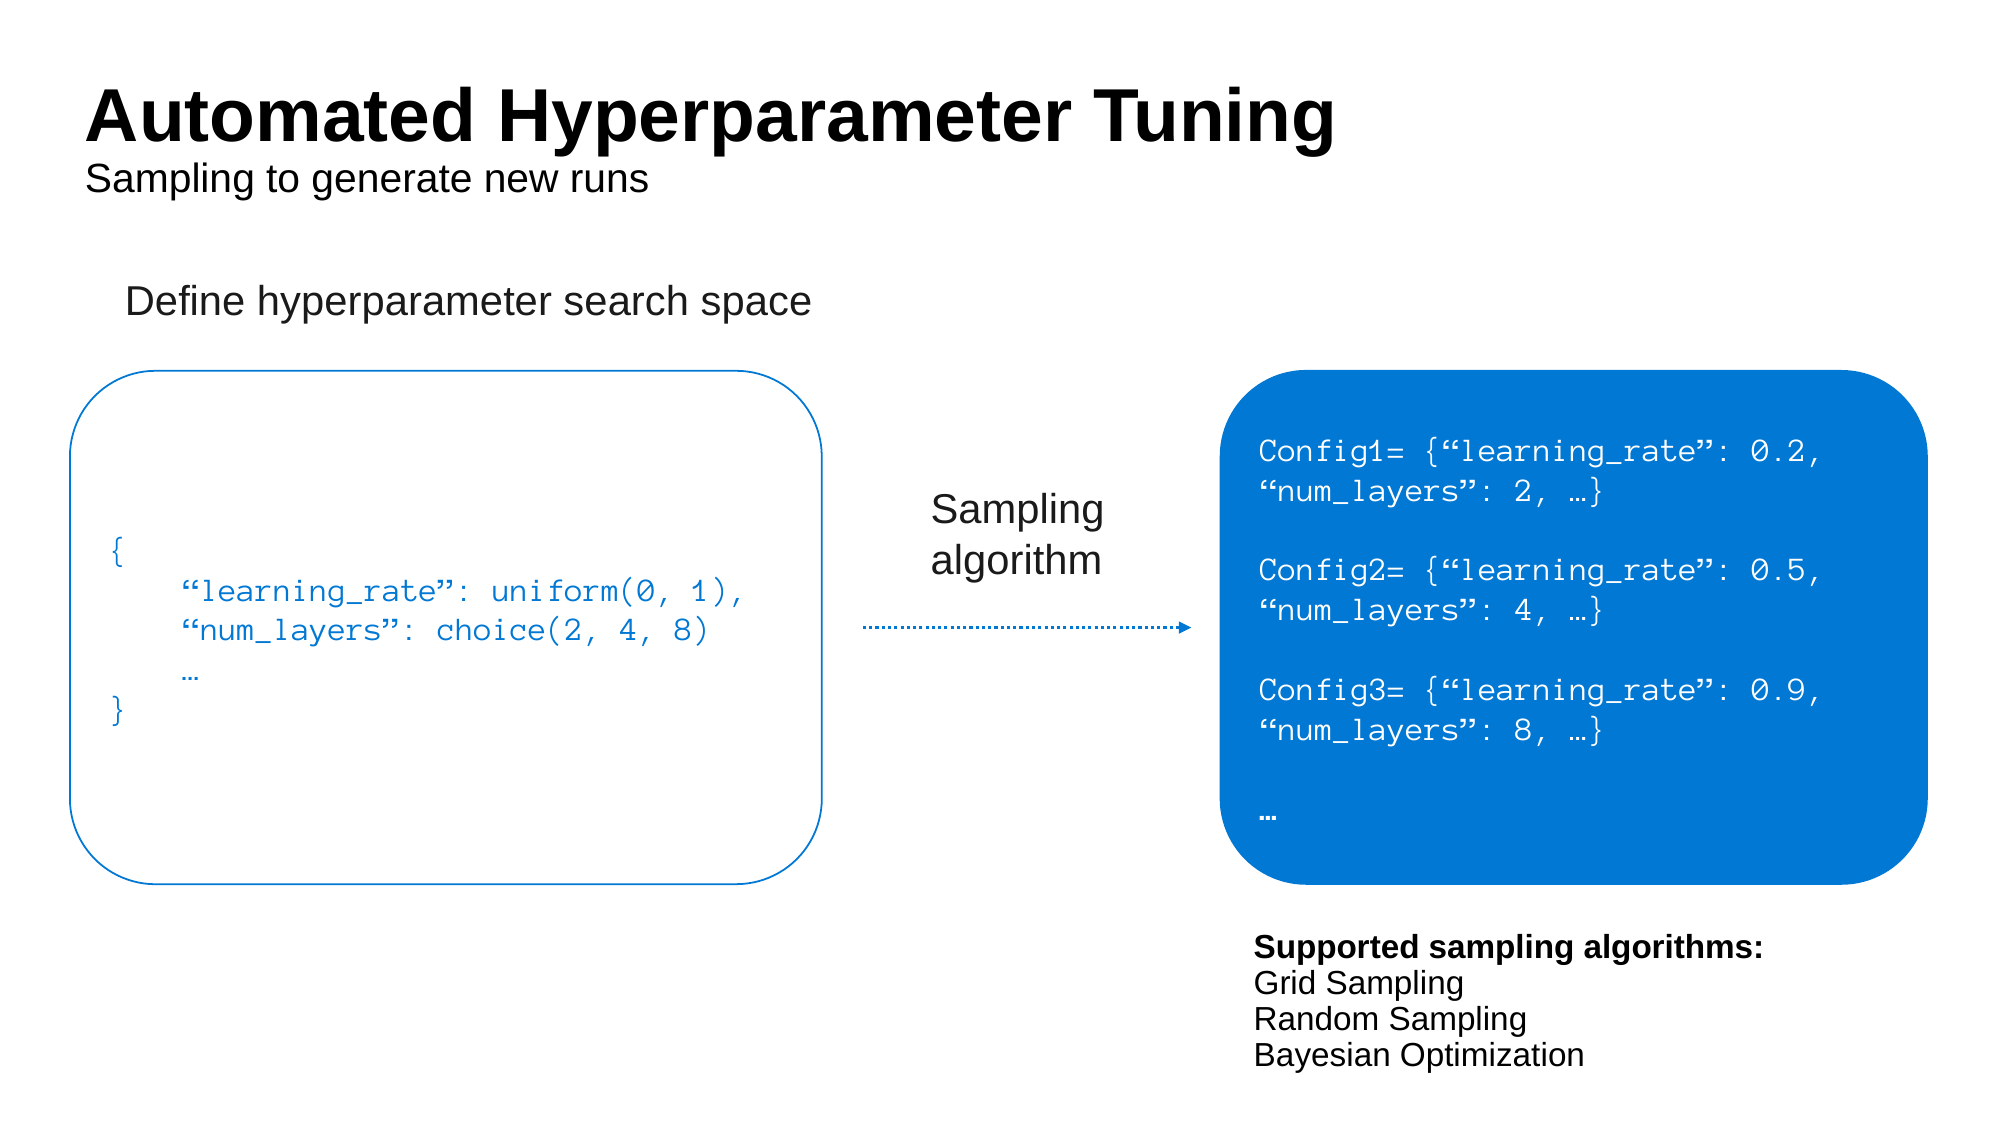

# Automated Hyperparameter Tuning Sampling to generate new runs
Define hyperparameter search space
Config1= {“learning_rate”: 0.2, “num_layers”: 2, …}

Config2= {“learning_rate”: 0.5, “num_layers”: 4, …}

Config3= {“learning_rate”: 0.9, “num_layers”: 8, …}

…
{
    “learning_rate”: uniform(0, 1),
    “num_layers”: choice(2, 4, 8)
    …
}
Sampling
algorithm
Supported sampling algorithms:
Grid Sampling
Random Sampling
Bayesian Optimization